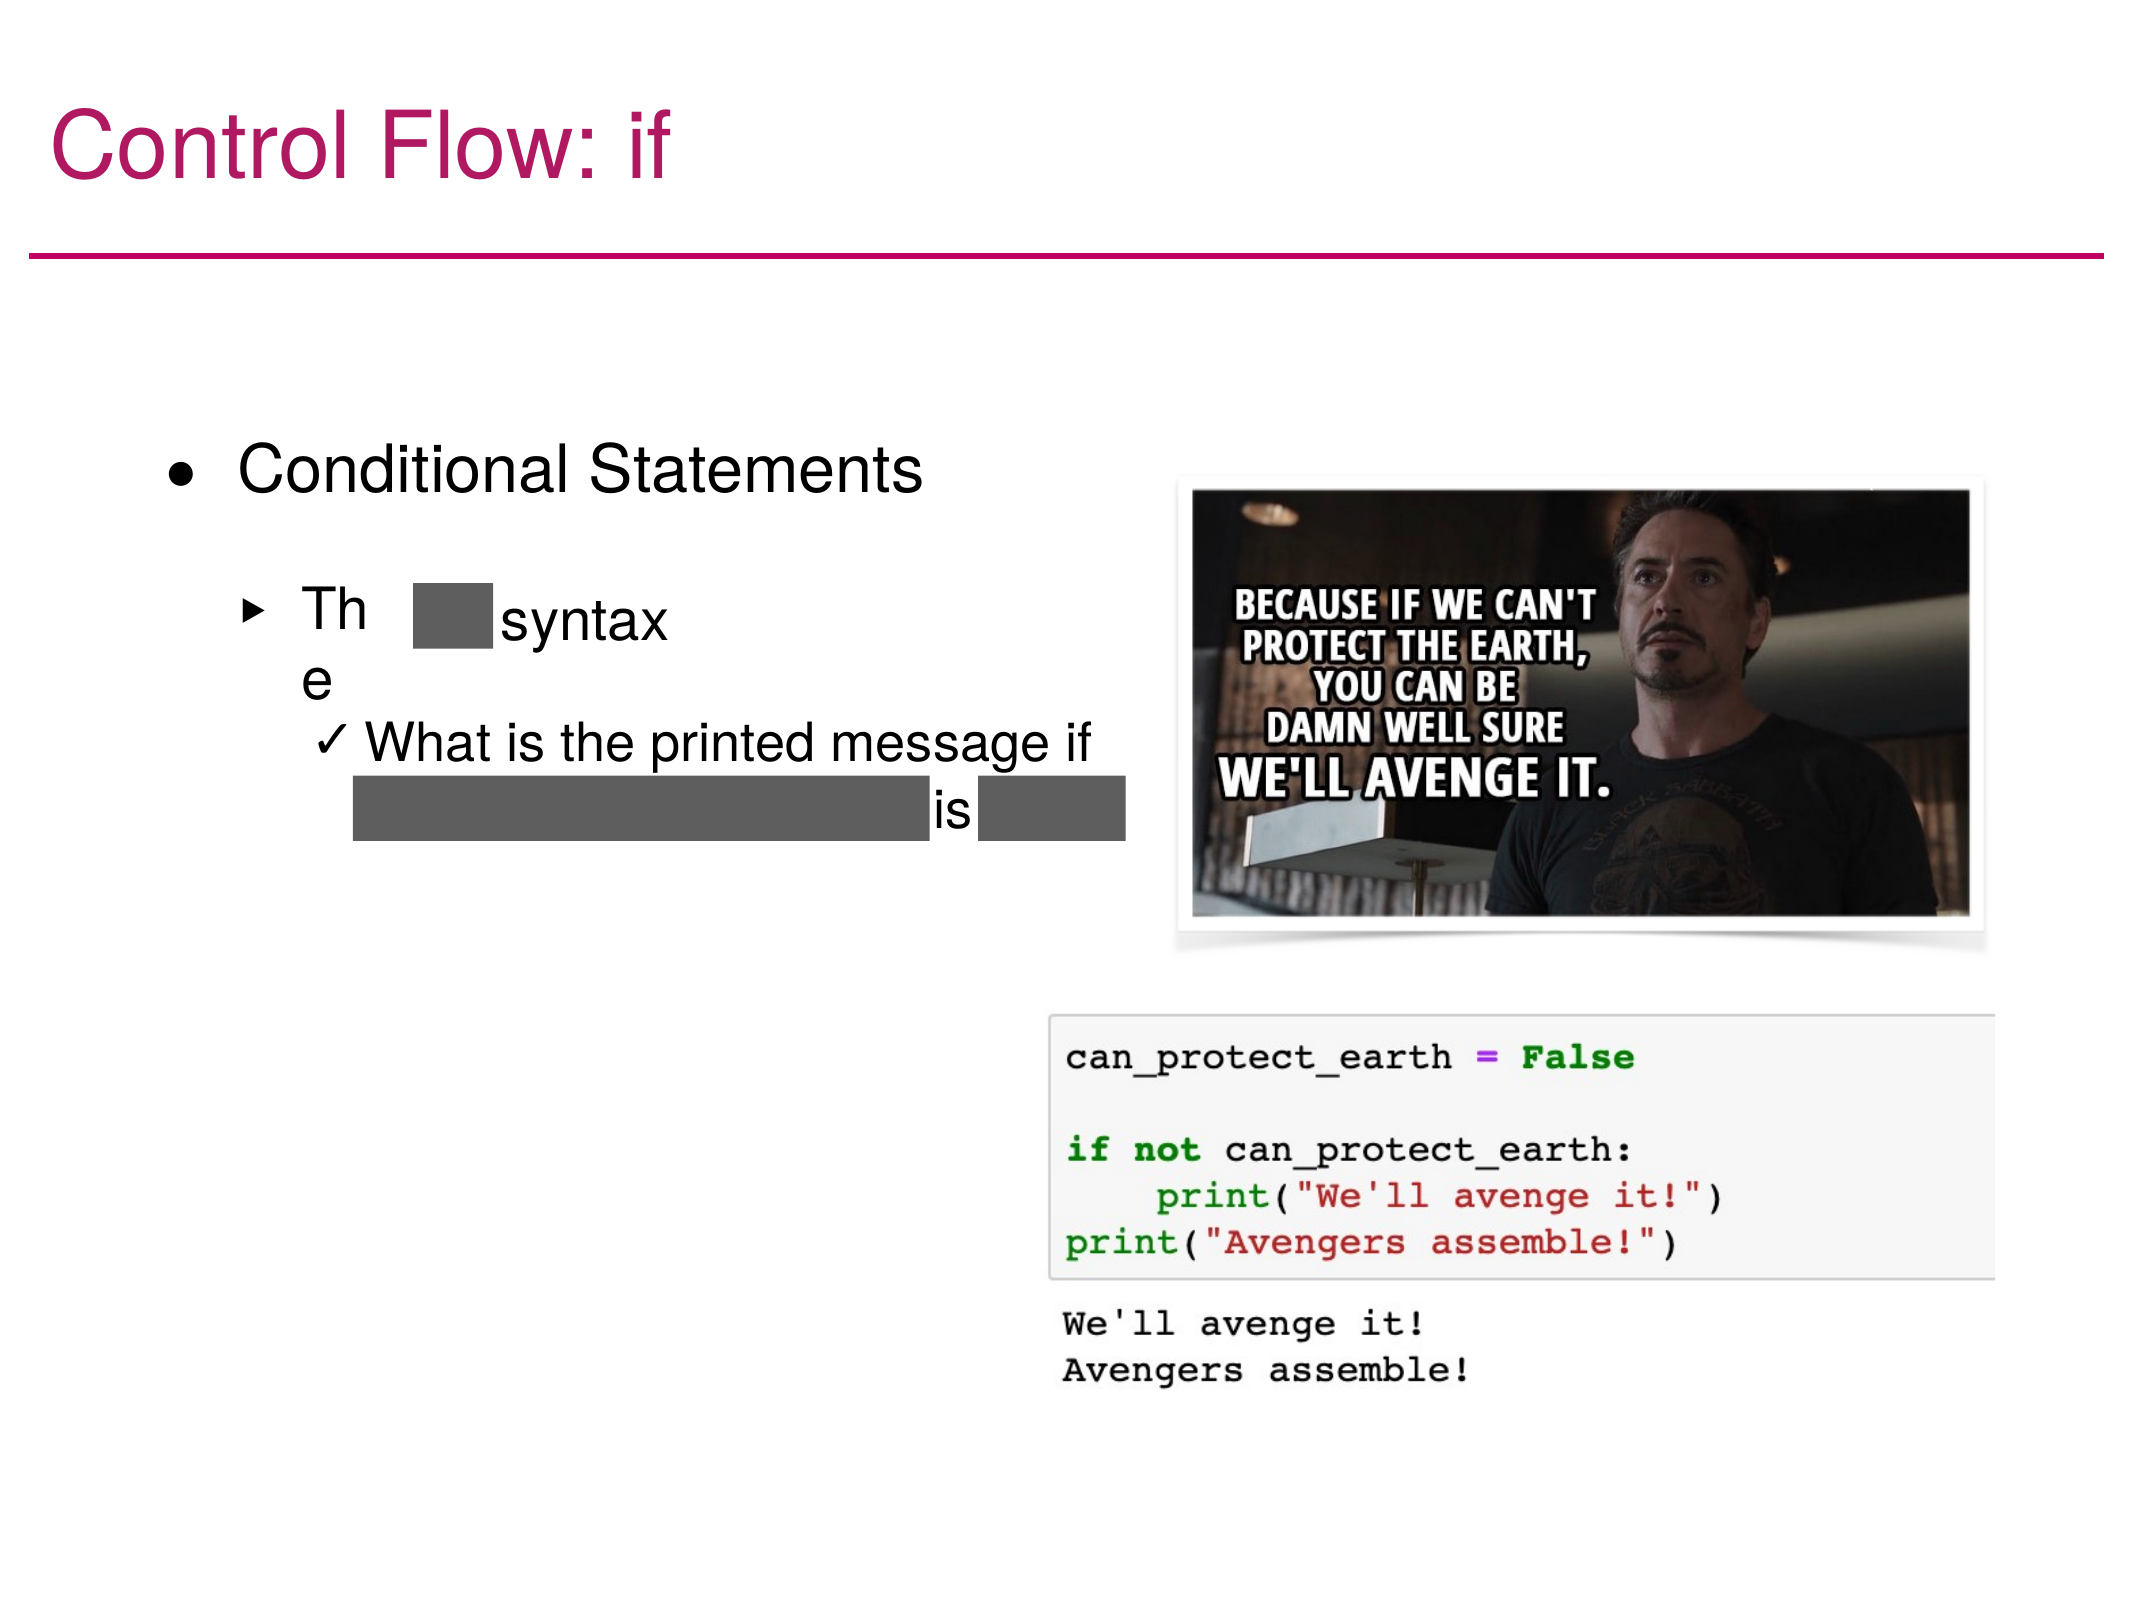

# Control Flow: if

Conditional Statements

The
syntax
if

What is the printed message if
is
can_protect_earth

True